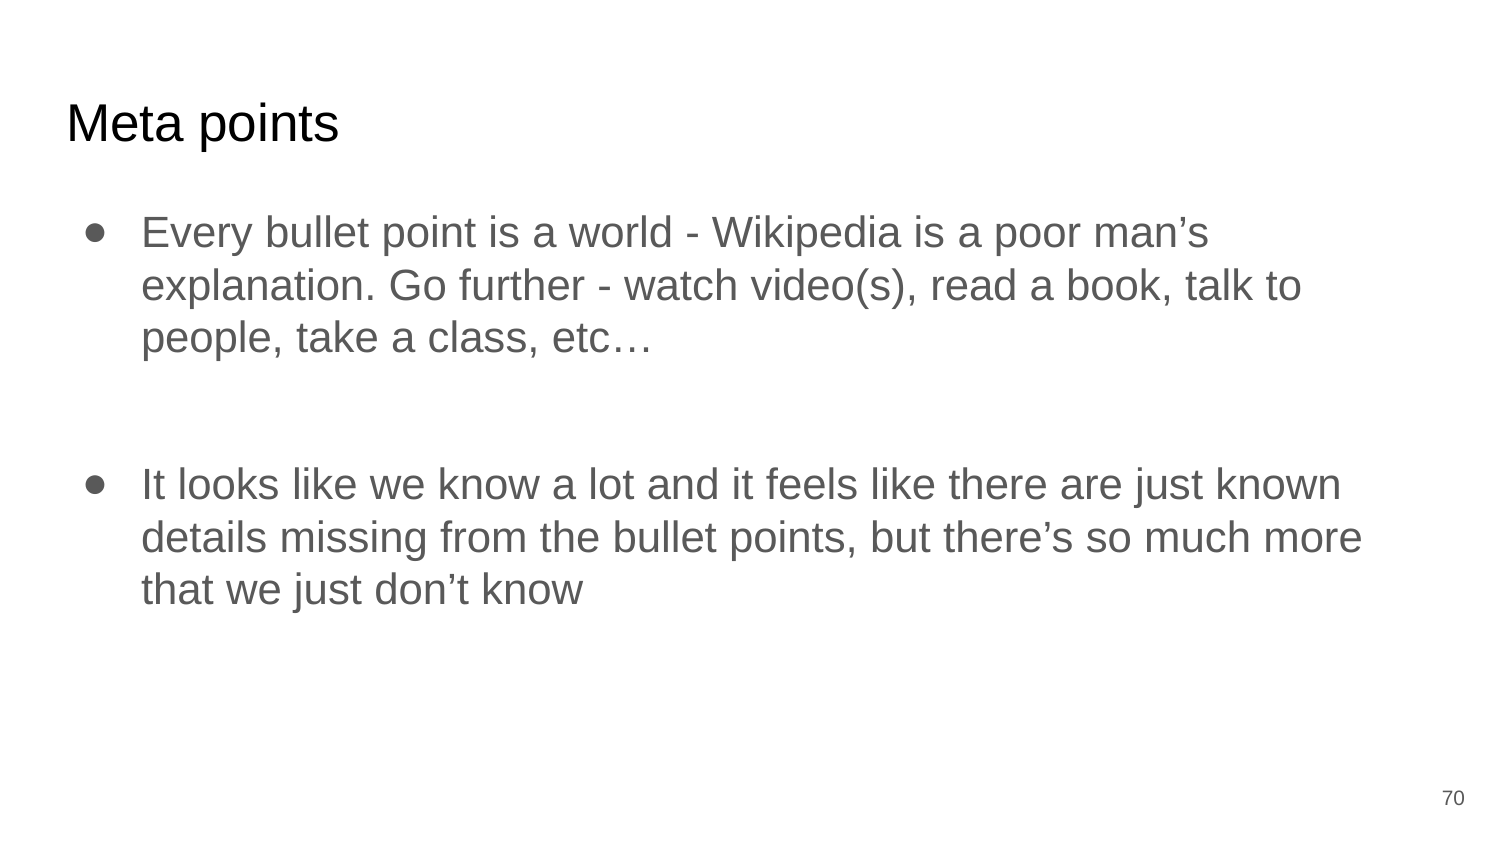

# Meta points
Every bullet point is a world - Wikipedia is a poor man’s explanation. Go further - watch video(s), read a book, talk to people, take a class, etc…

It looks like we know a lot and it feels like there are just known details missing from the bullet points, but there’s so much more that we just don’t know
70